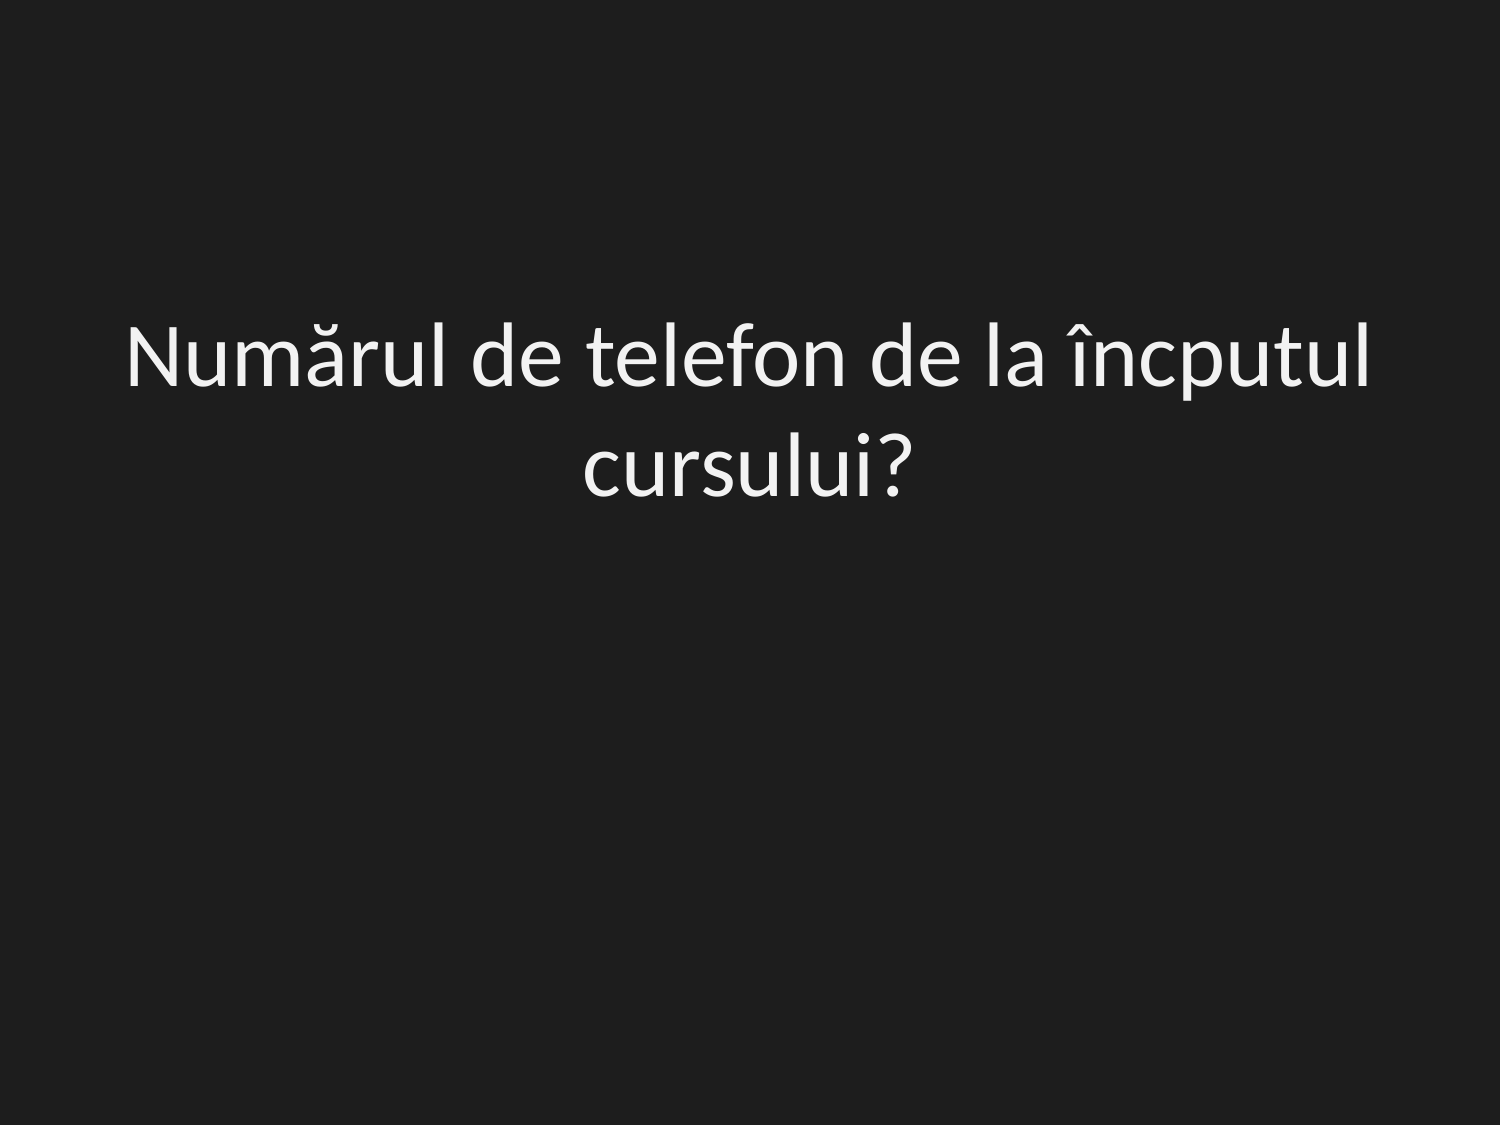

Numărul de telefon de la încputul cursului?